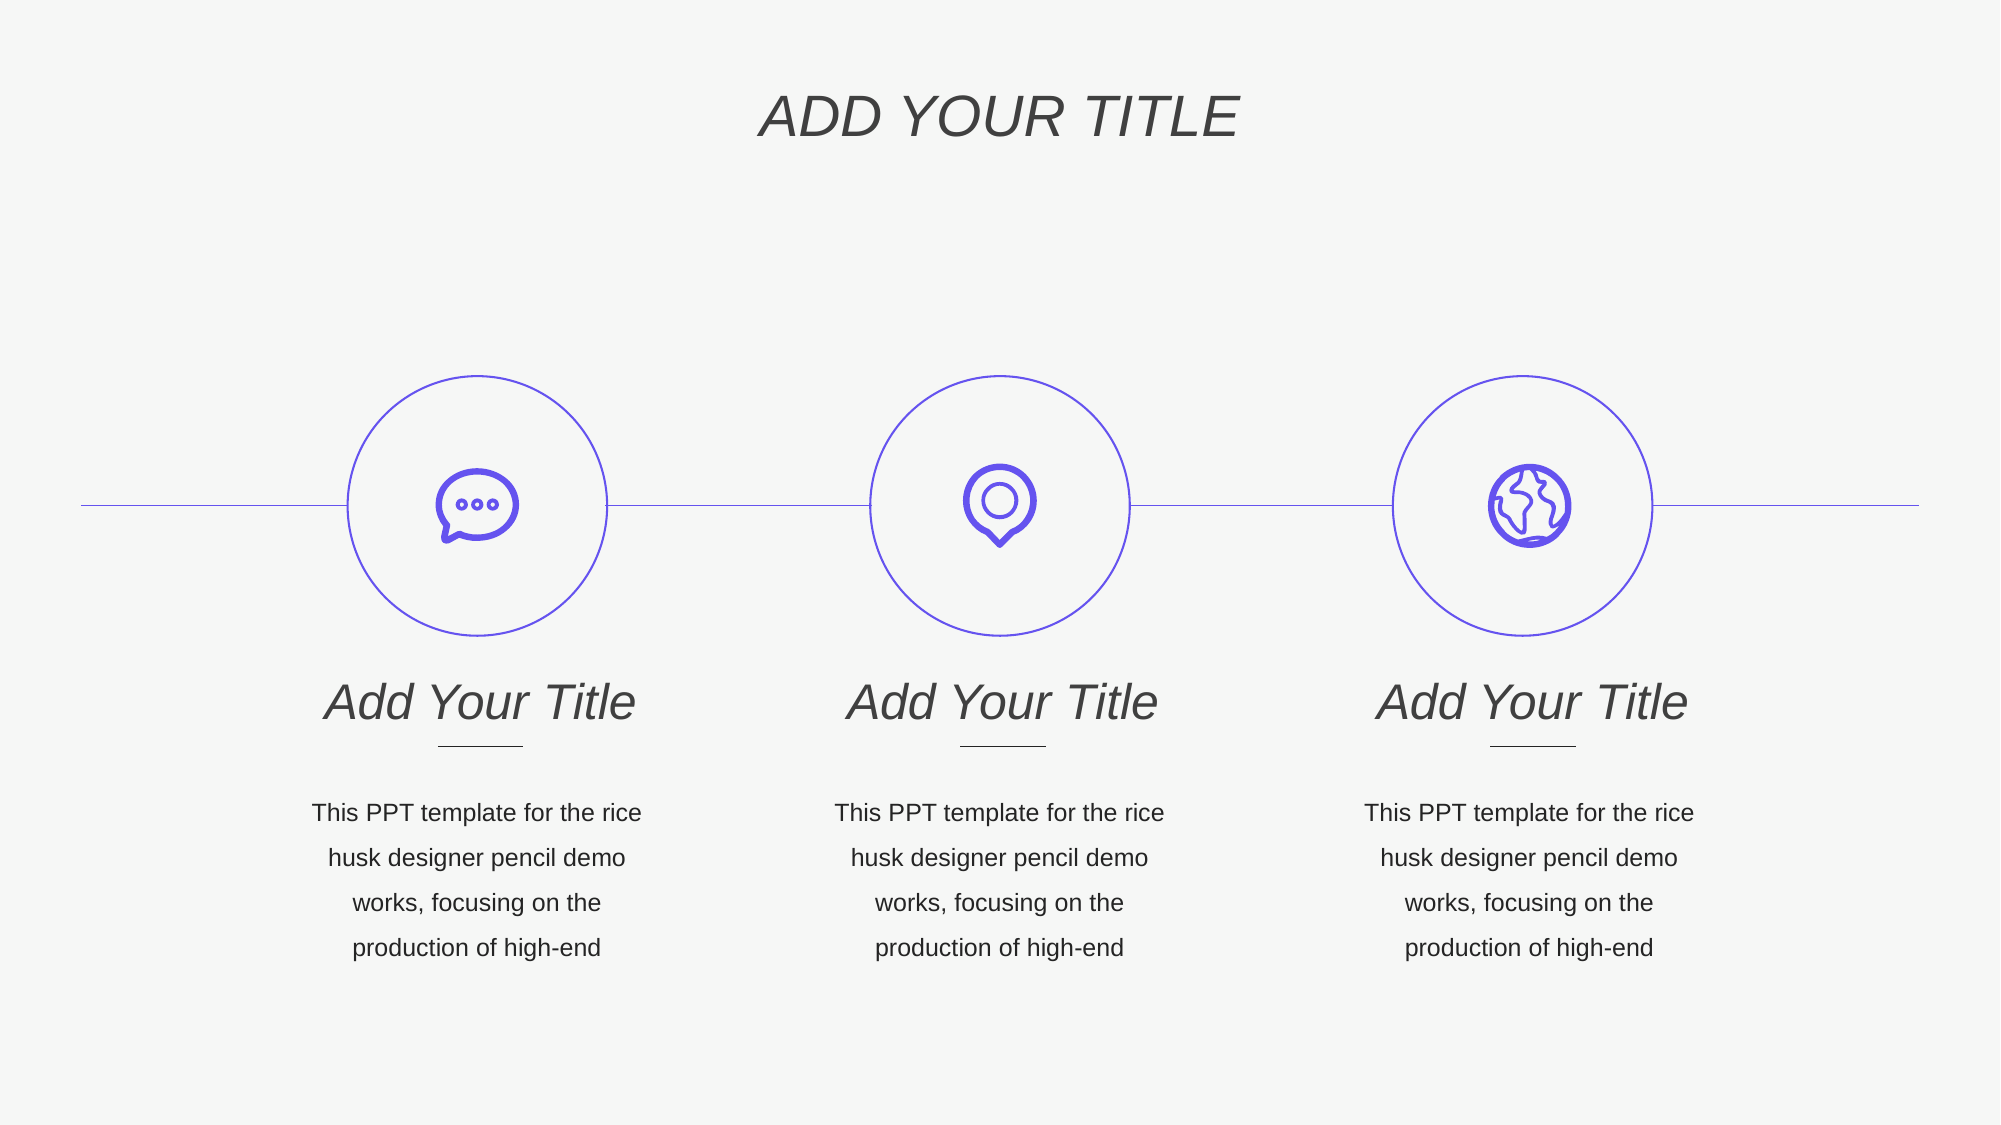

ADD YOUR TITLE

Add Your Title
Add Your Title
Add Your Title
This PPT template for the rice husk designer pencil demo works, focusing on the production of high-end
This PPT template for the rice husk designer pencil demo works, focusing on the production of high-end
This PPT template for the rice husk designer pencil demo works, focusing on the production of high-end